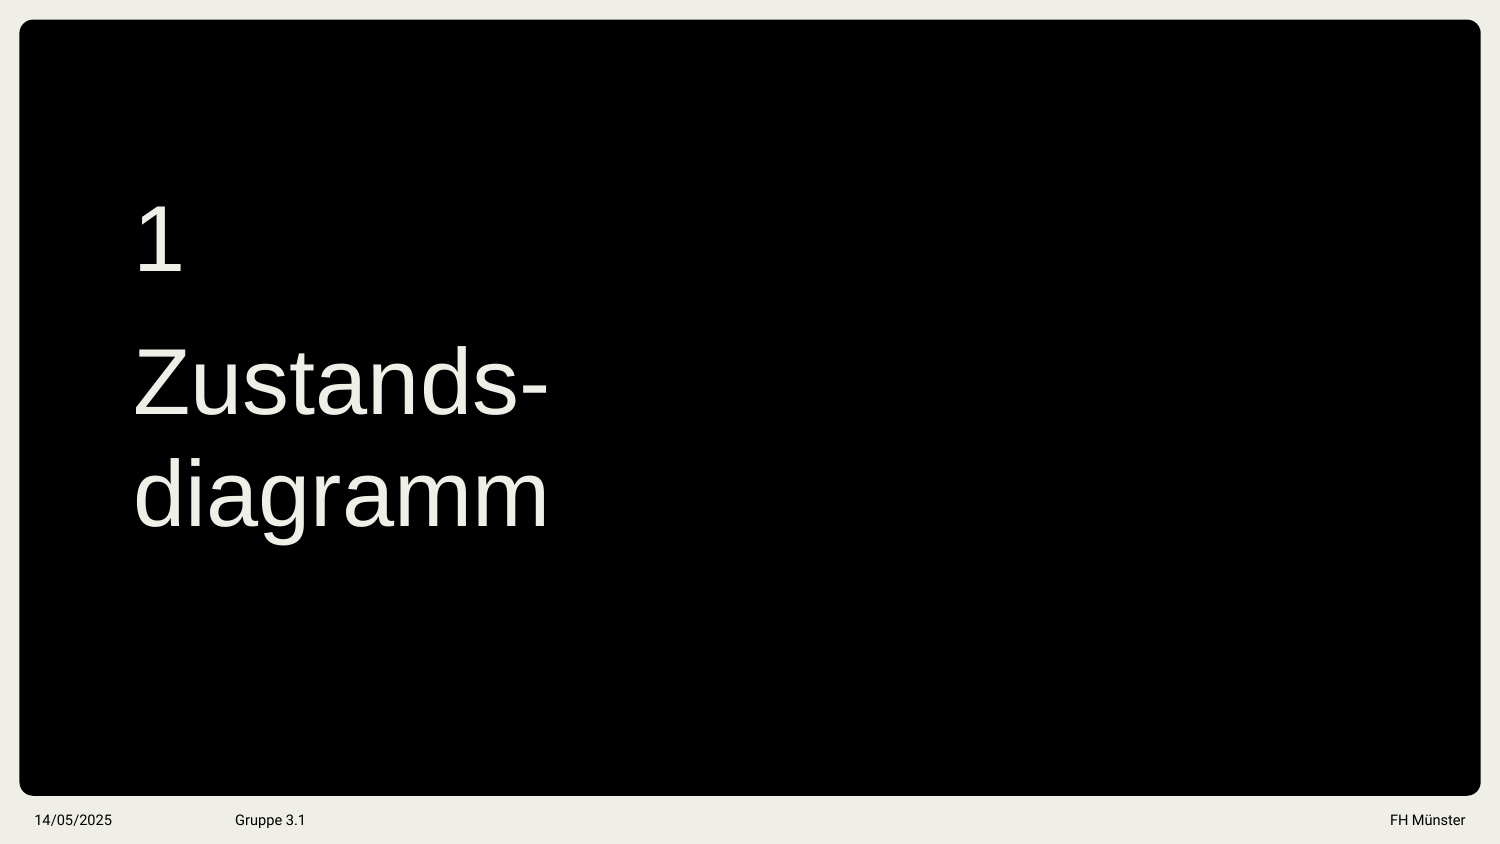

1
# Zustands- diagramm
14/05/2025
Gruppe 3.1
FH Münster